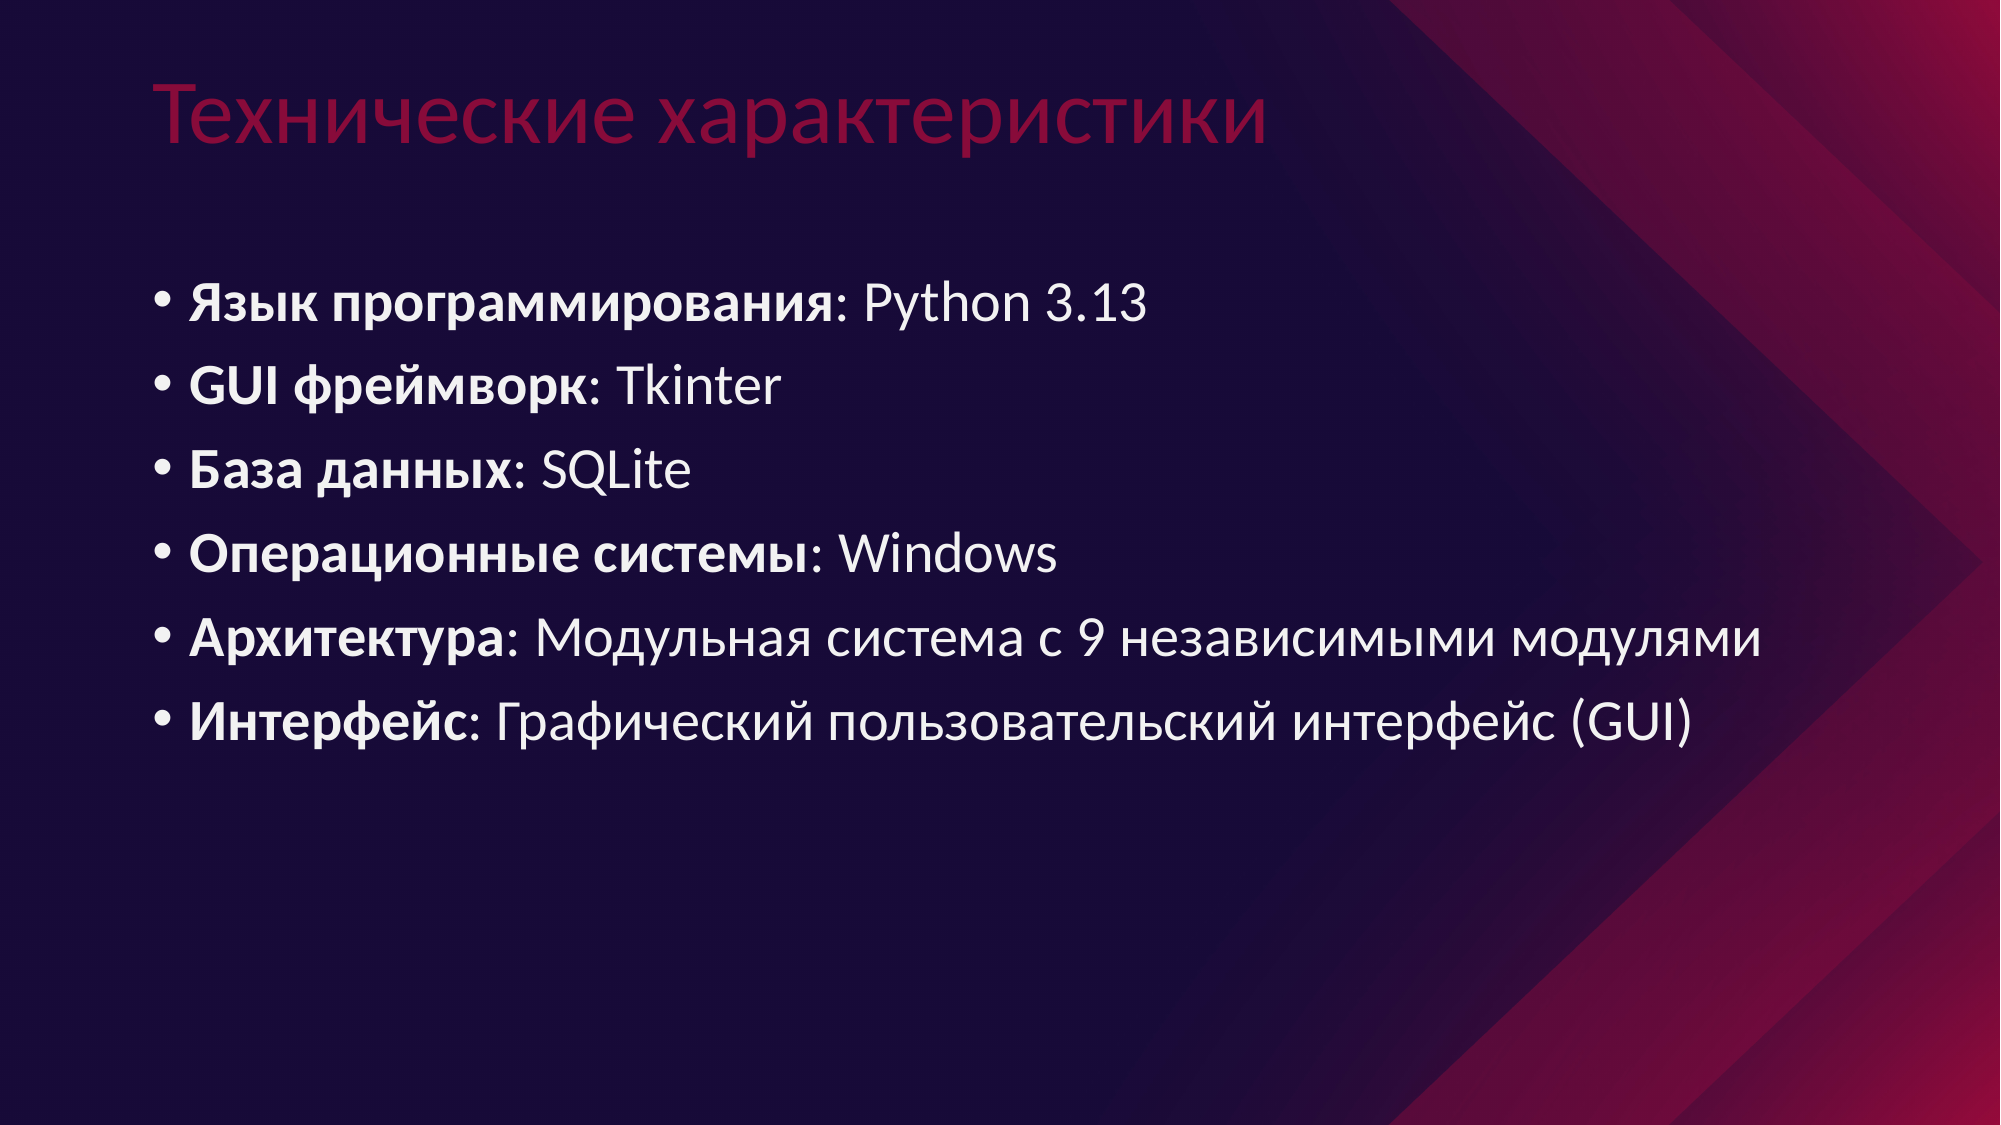

# Технические характеристики
Язык программирования: Python 3.13
GUI фреймворк: Tkinter
База данных: SQLite
Операционные системы: Windows
Архитектура: Модульная система с 9 независимыми модулями
Интерфейс: Графический пользовательский интерфейс (GUI)